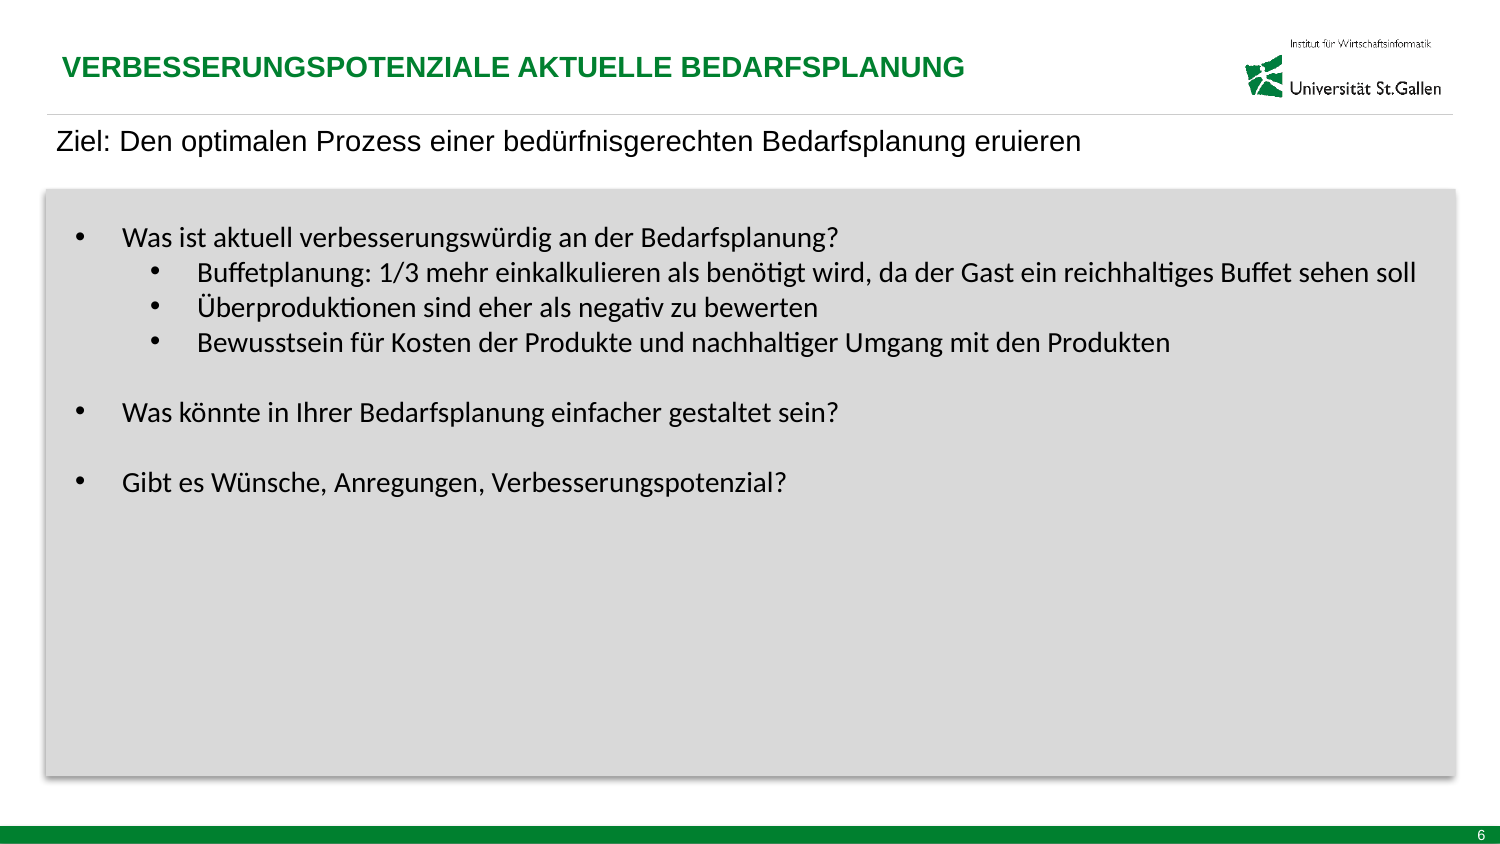

VERBESSERUNGSPOTENZIALE AKTUELLE BEDARFSPLANUNG

Ziel: Den optimalen Prozess einer bedürfnisgerechten Bedarfsplanung eruieren
Was ist aktuell verbesserungswürdig an der Bedarfsplanung?
Buffetplanung: 1/3 mehr einkalkulieren als benötigt wird, da der Gast ein reichhaltiges Buffet sehen soll
Überproduktionen sind eher als negativ zu bewerten
Bewusstsein für Kosten der Produkte und nachhaltiger Umgang mit den Produkten

Was könnte in Ihrer Bedarfsplanung einfacher gestaltet sein?

Gibt es Wünsche, Anregungen, Verbesserungspotenzial?